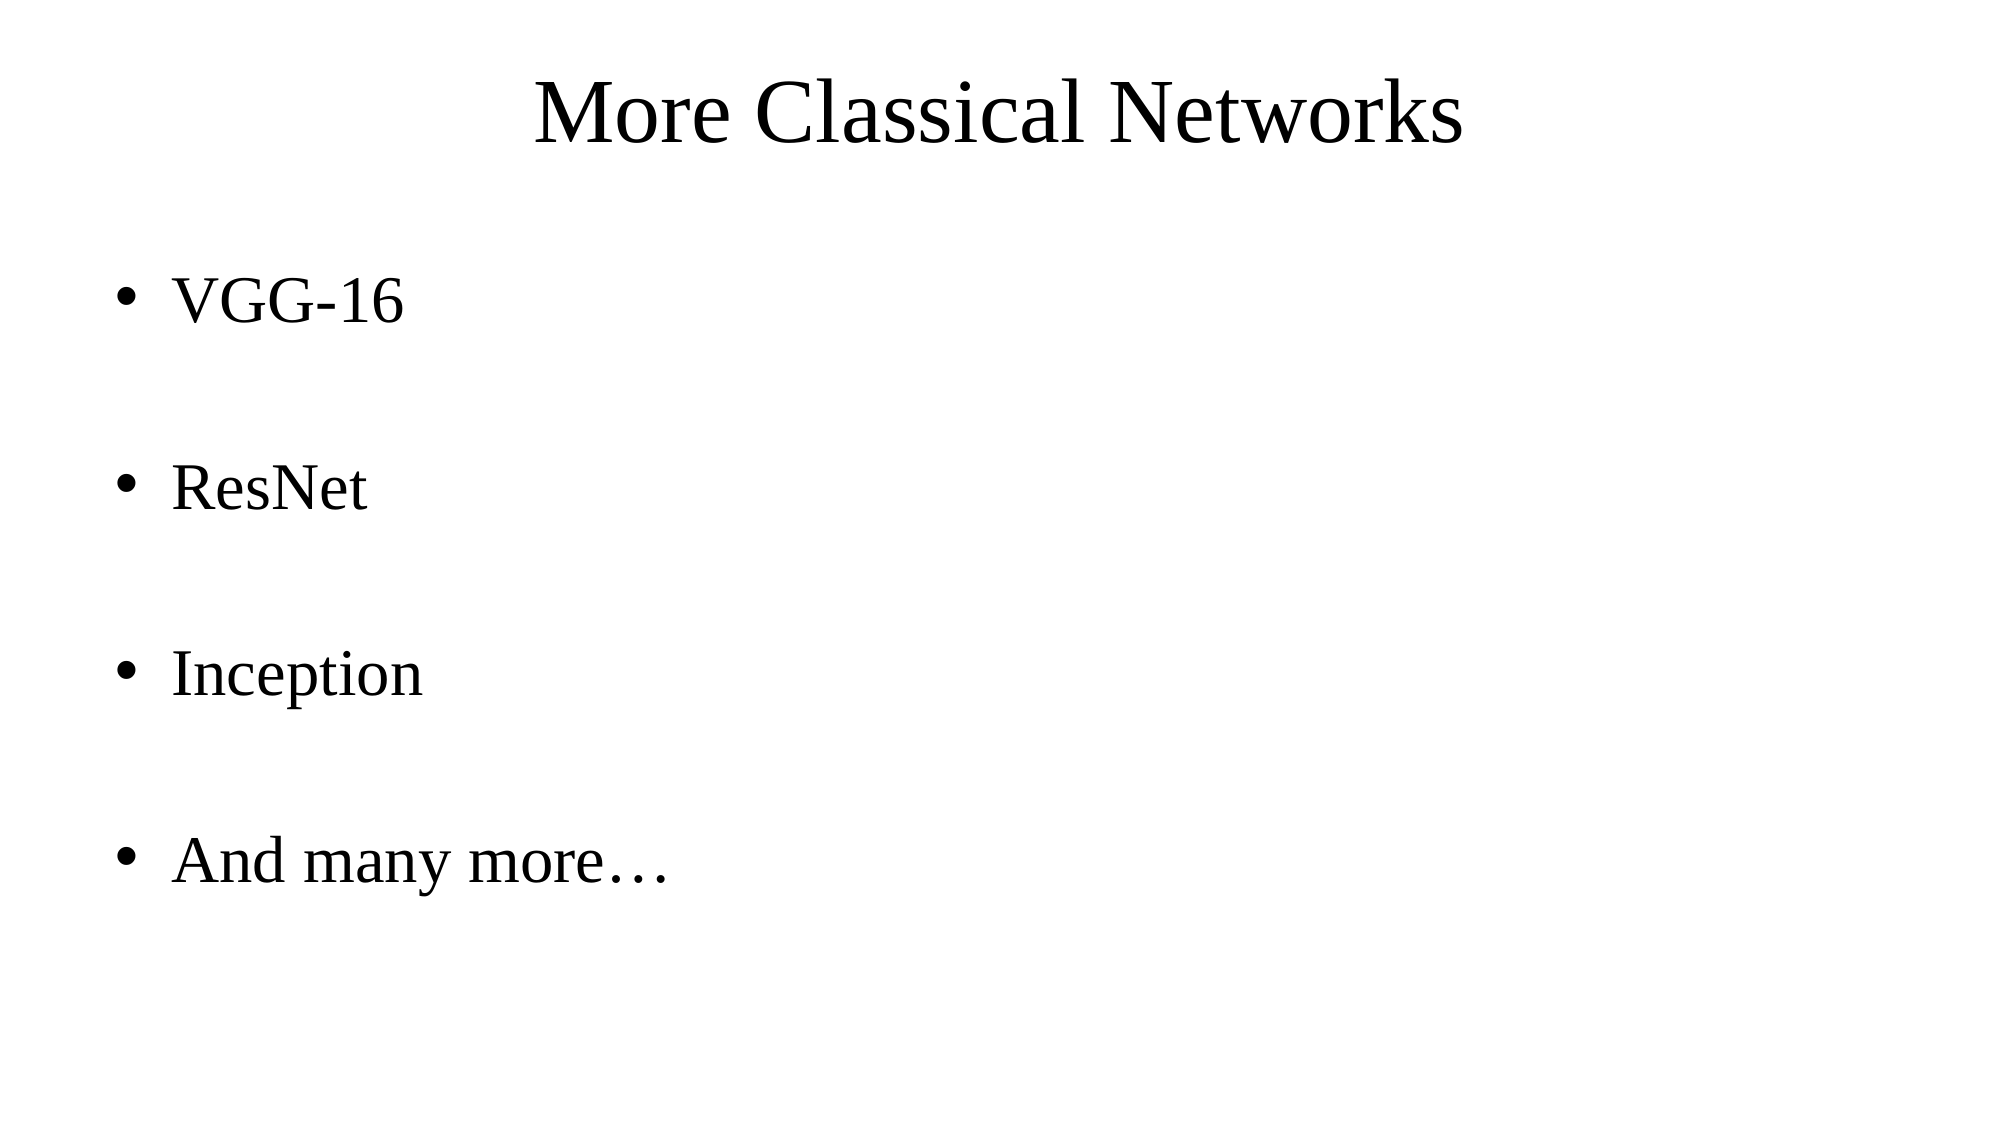

# More Classical Networks

VGG-16

ResNet

Inception

And many more…